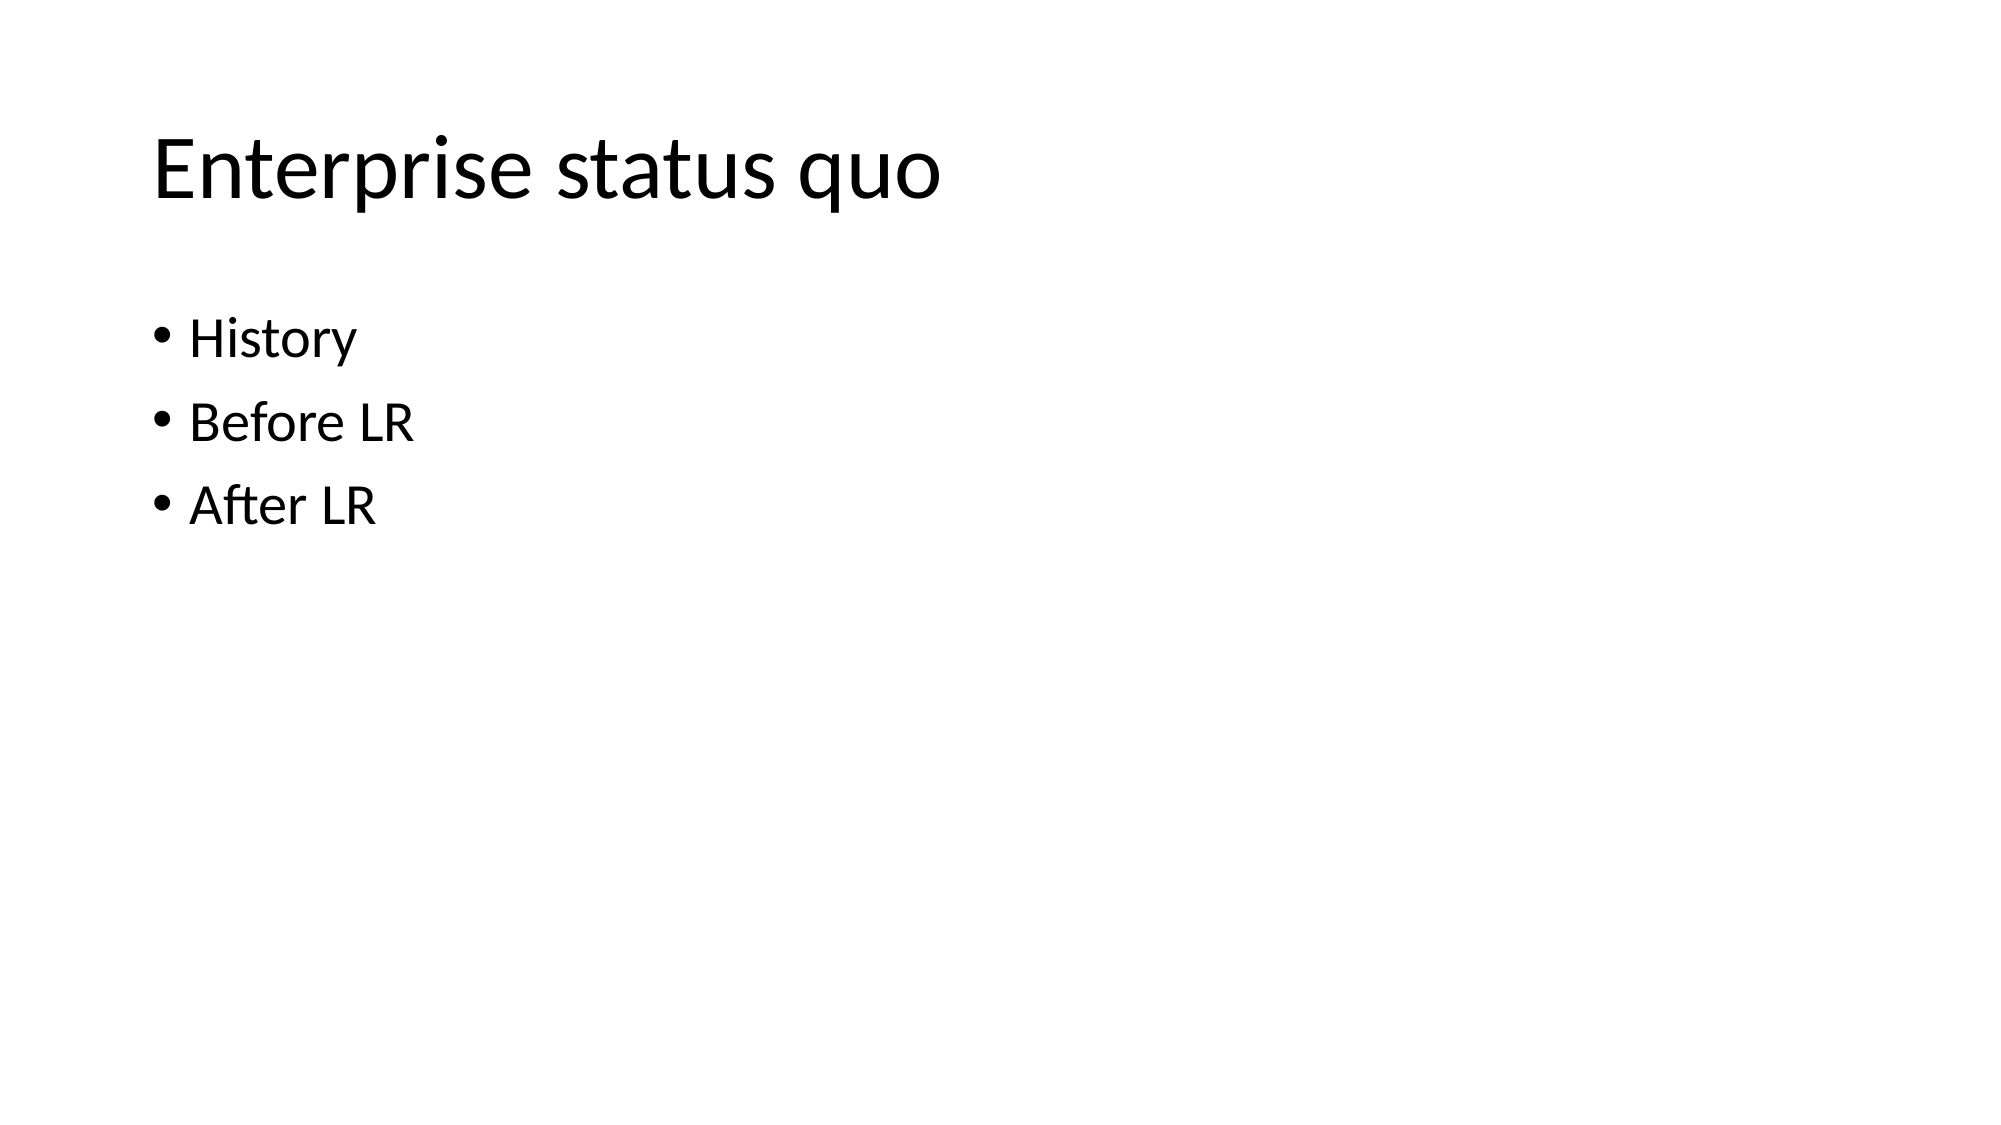

# Enterprise status quo
History
Before LR
After LR